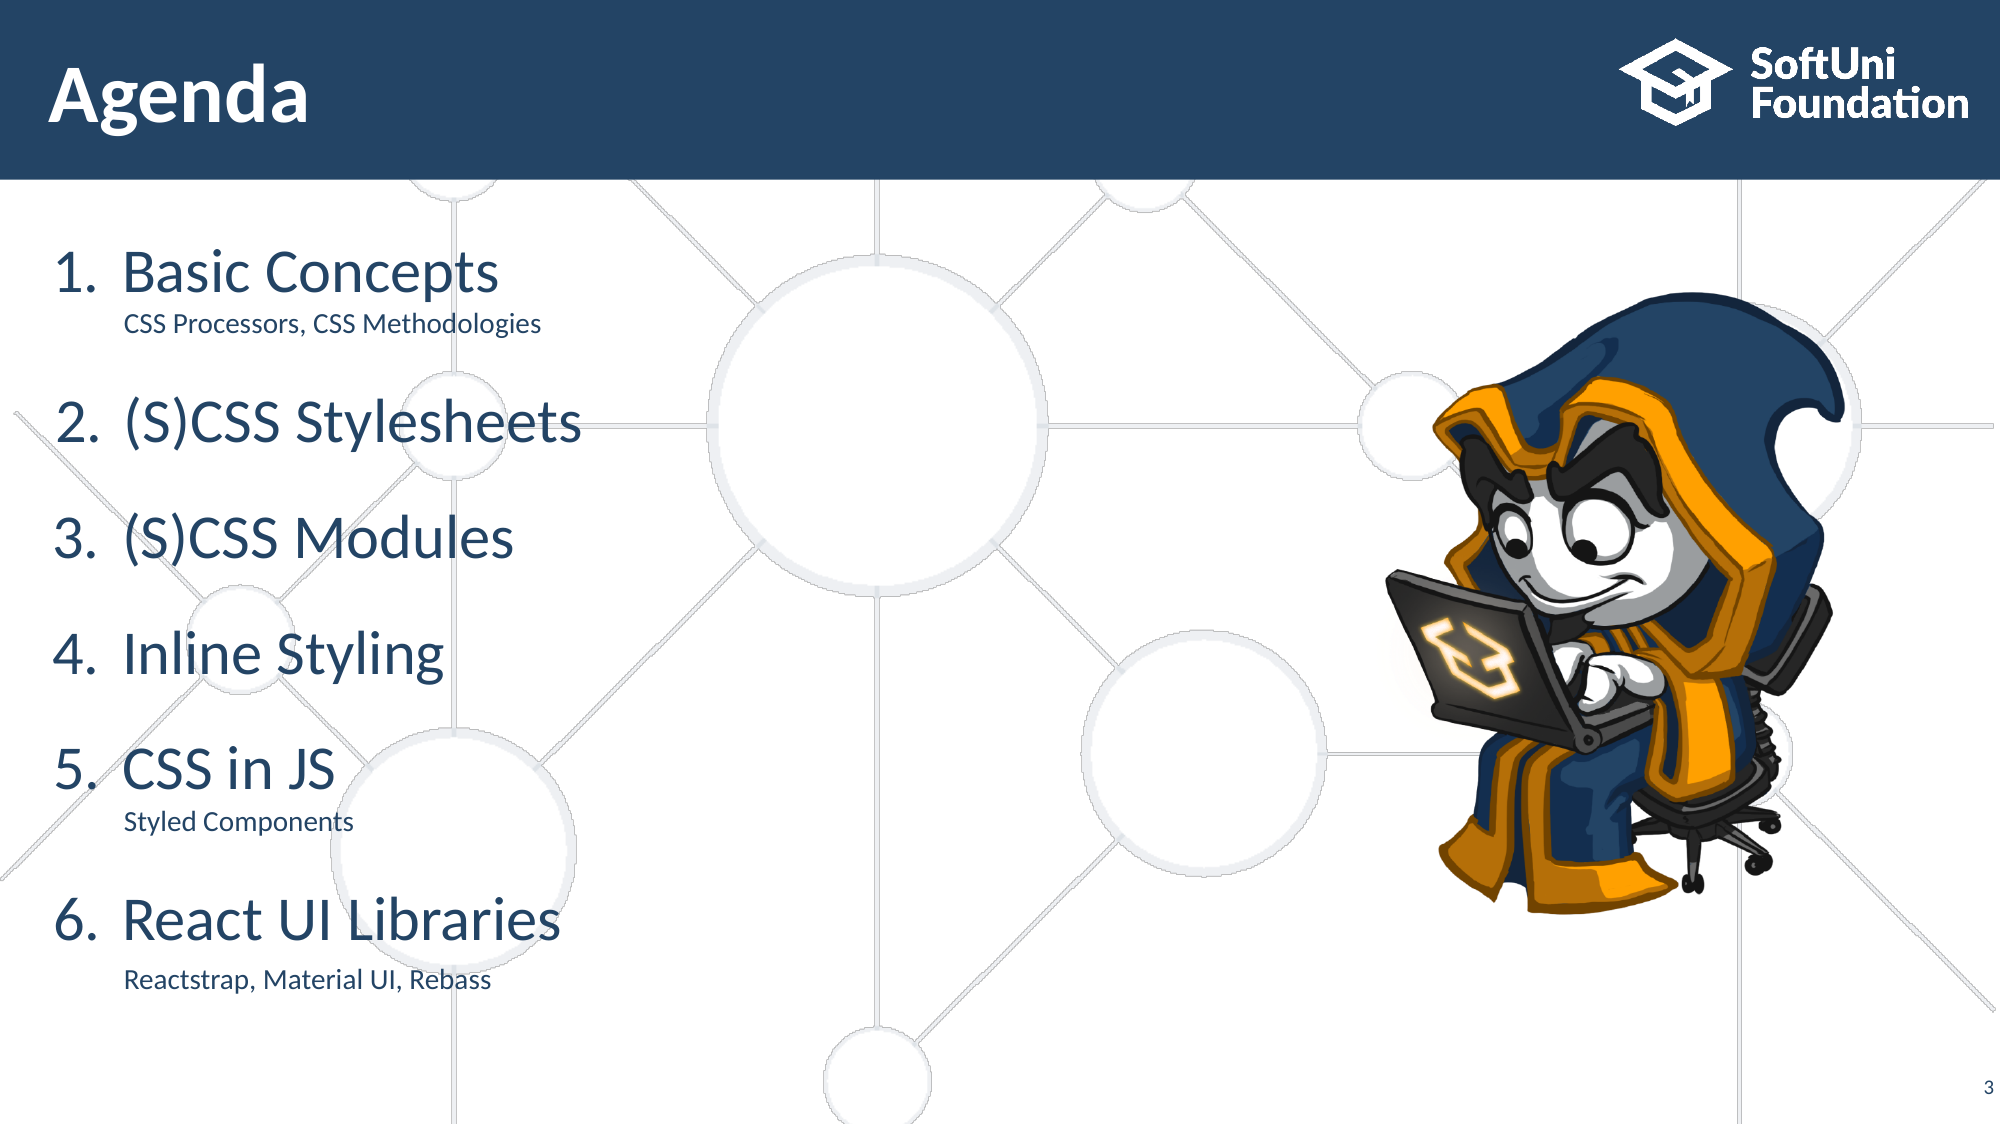

# Agenda
Basic Concepts
CSS Processors, CSS Methodologies
(S)CSS Stylesheets
(S)CSS Modules
Inline Styling
CSS in JS
Styled Components
React UI Libraries
Reactstrap, Material UI, Rebass
3